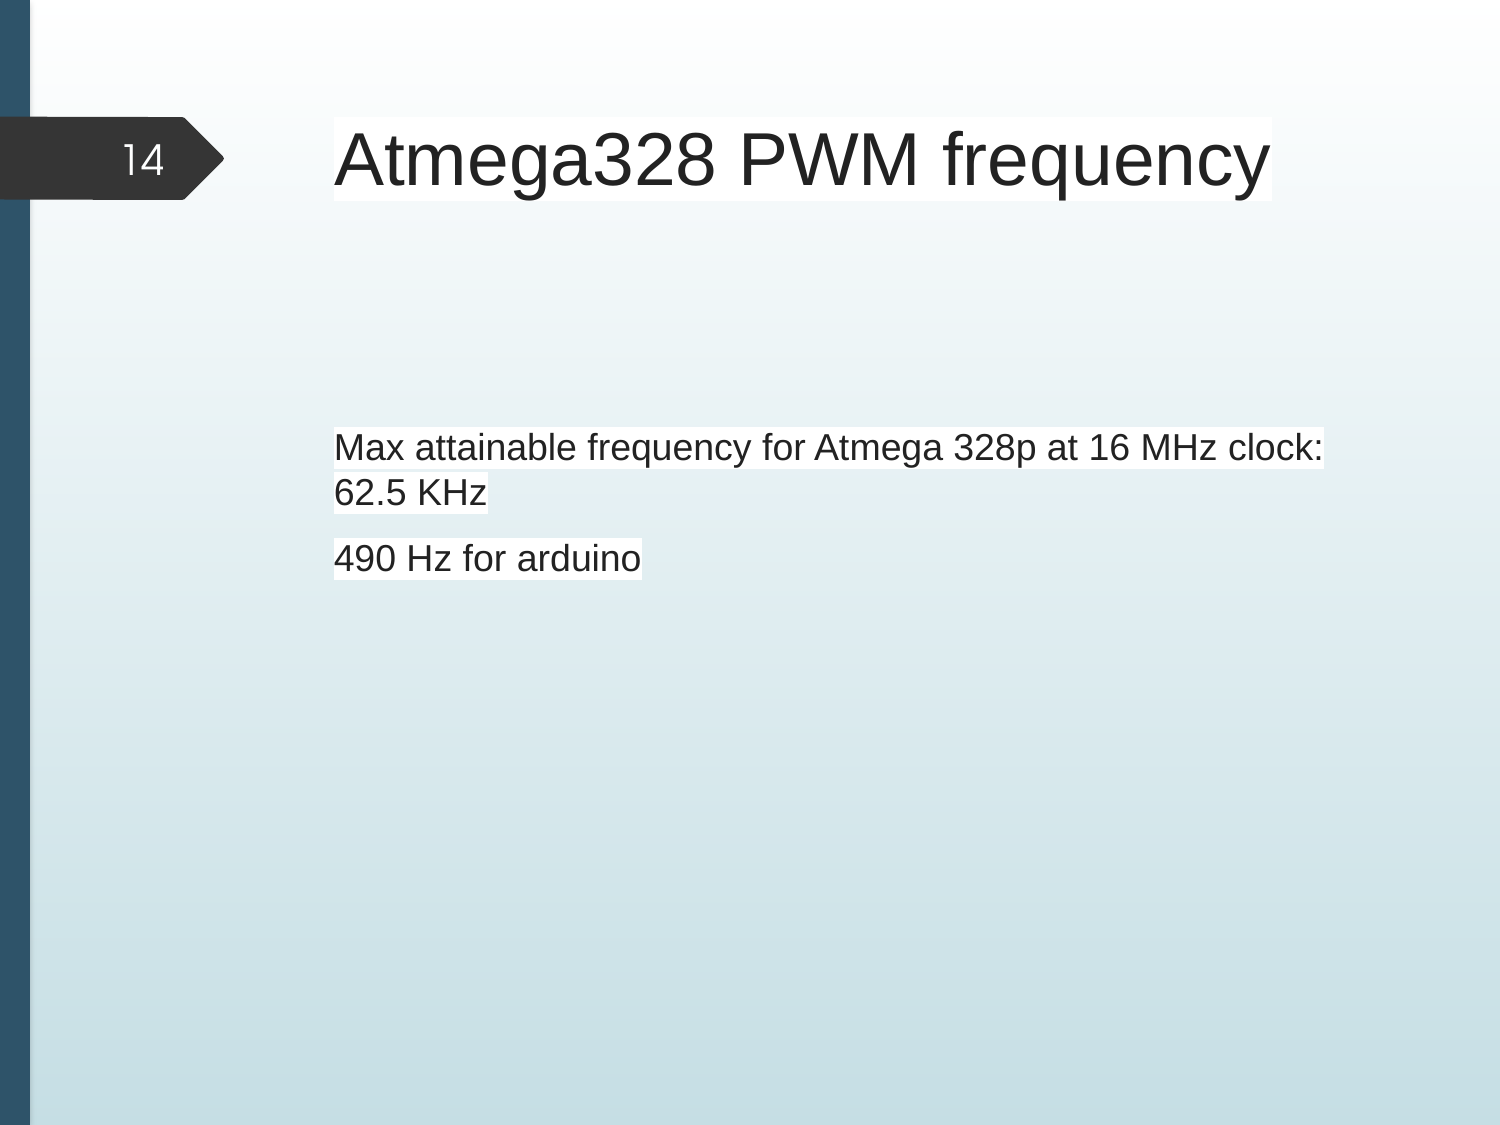

# Atmega328 PWM frequency
14

Max attainable frequency for Atmega 328p at 16 MHz clock: 62.5 KHz
490 Hz for arduino